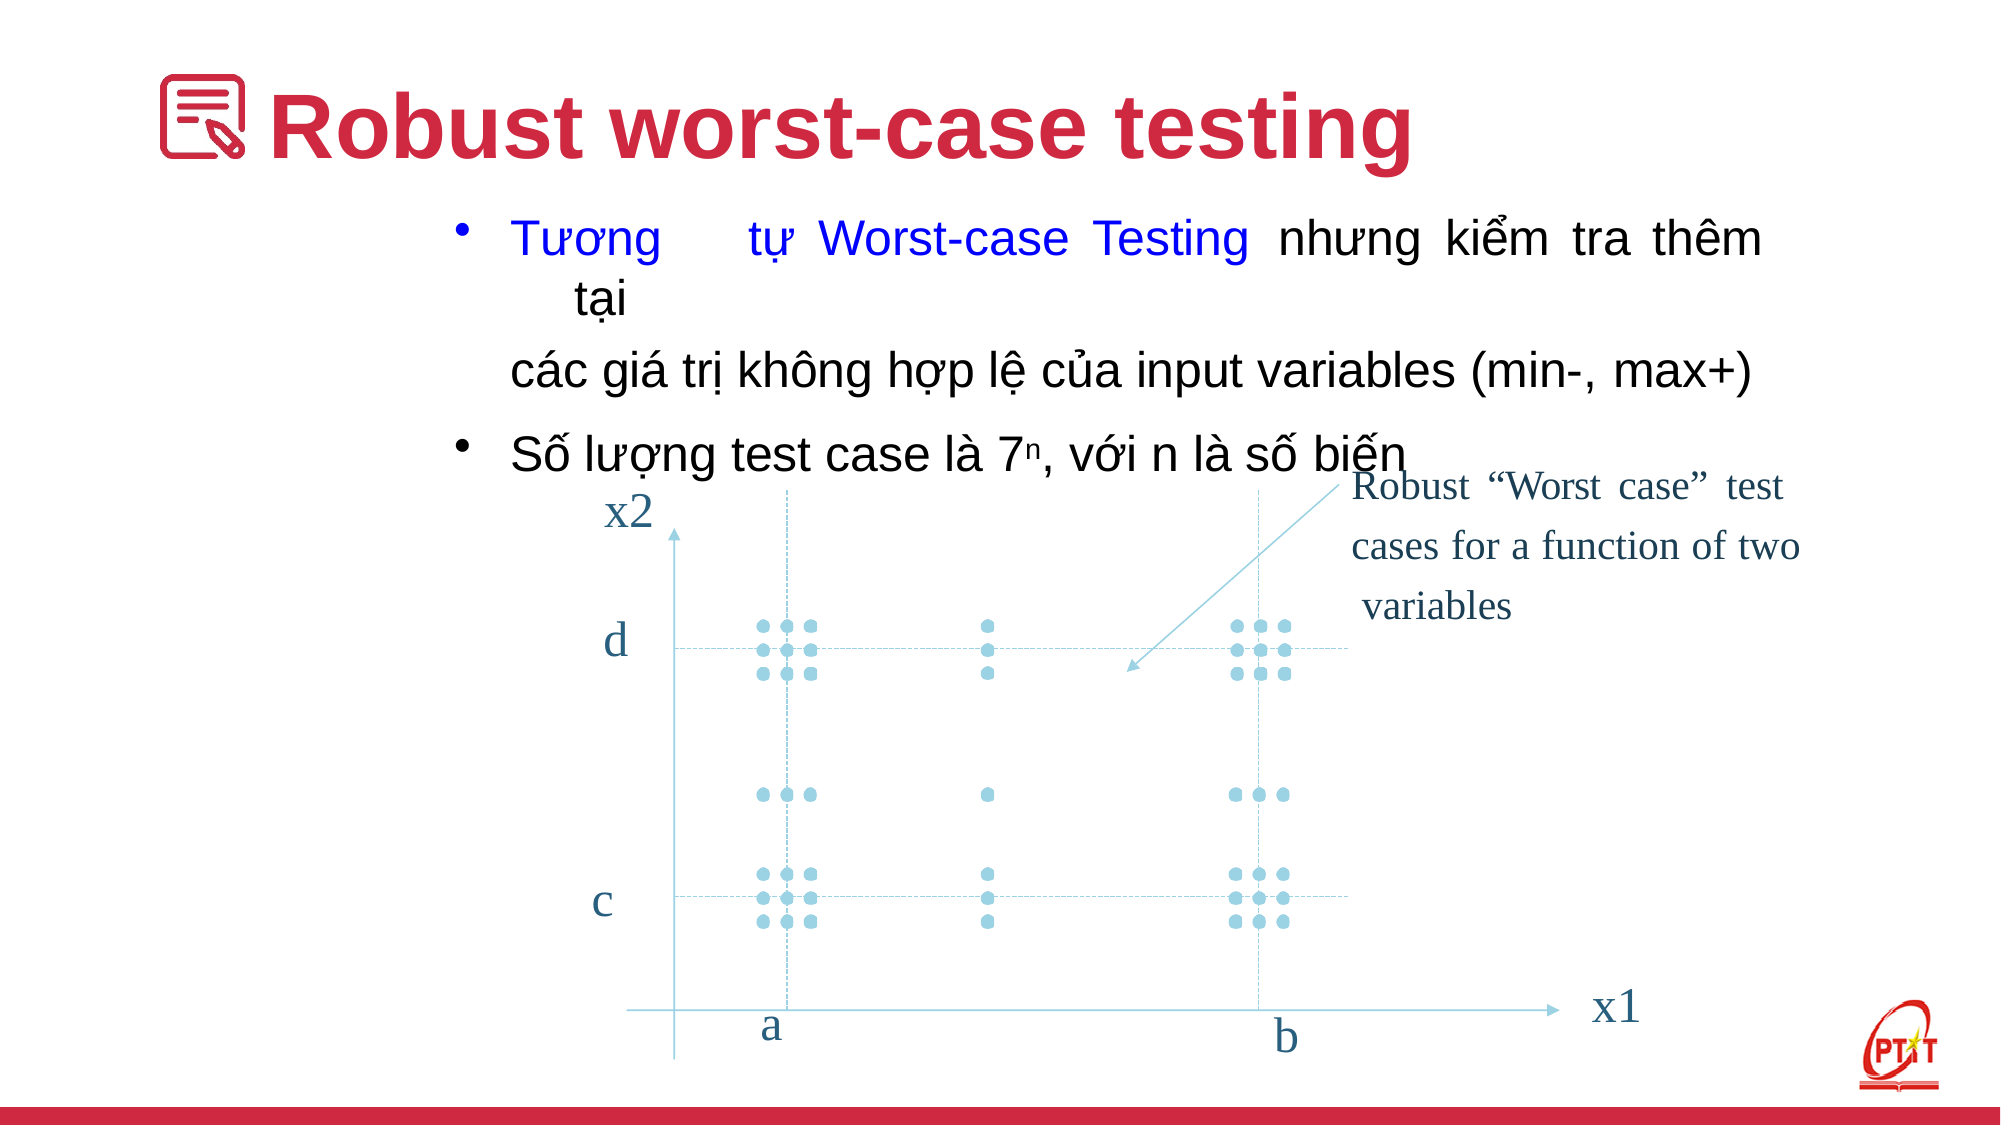

# Robust worst-case testing
Tương	tự	Worst-case	Testing	nhưng	kiểm	tra	thêm	tại
các giá trị không hợp lệ của input variables (min-, max+)
Số lượng test case là 7n, với n là số biến
Robust “Worst case” test  cases for a function of two  variables
x2

d
c
x1
a
b